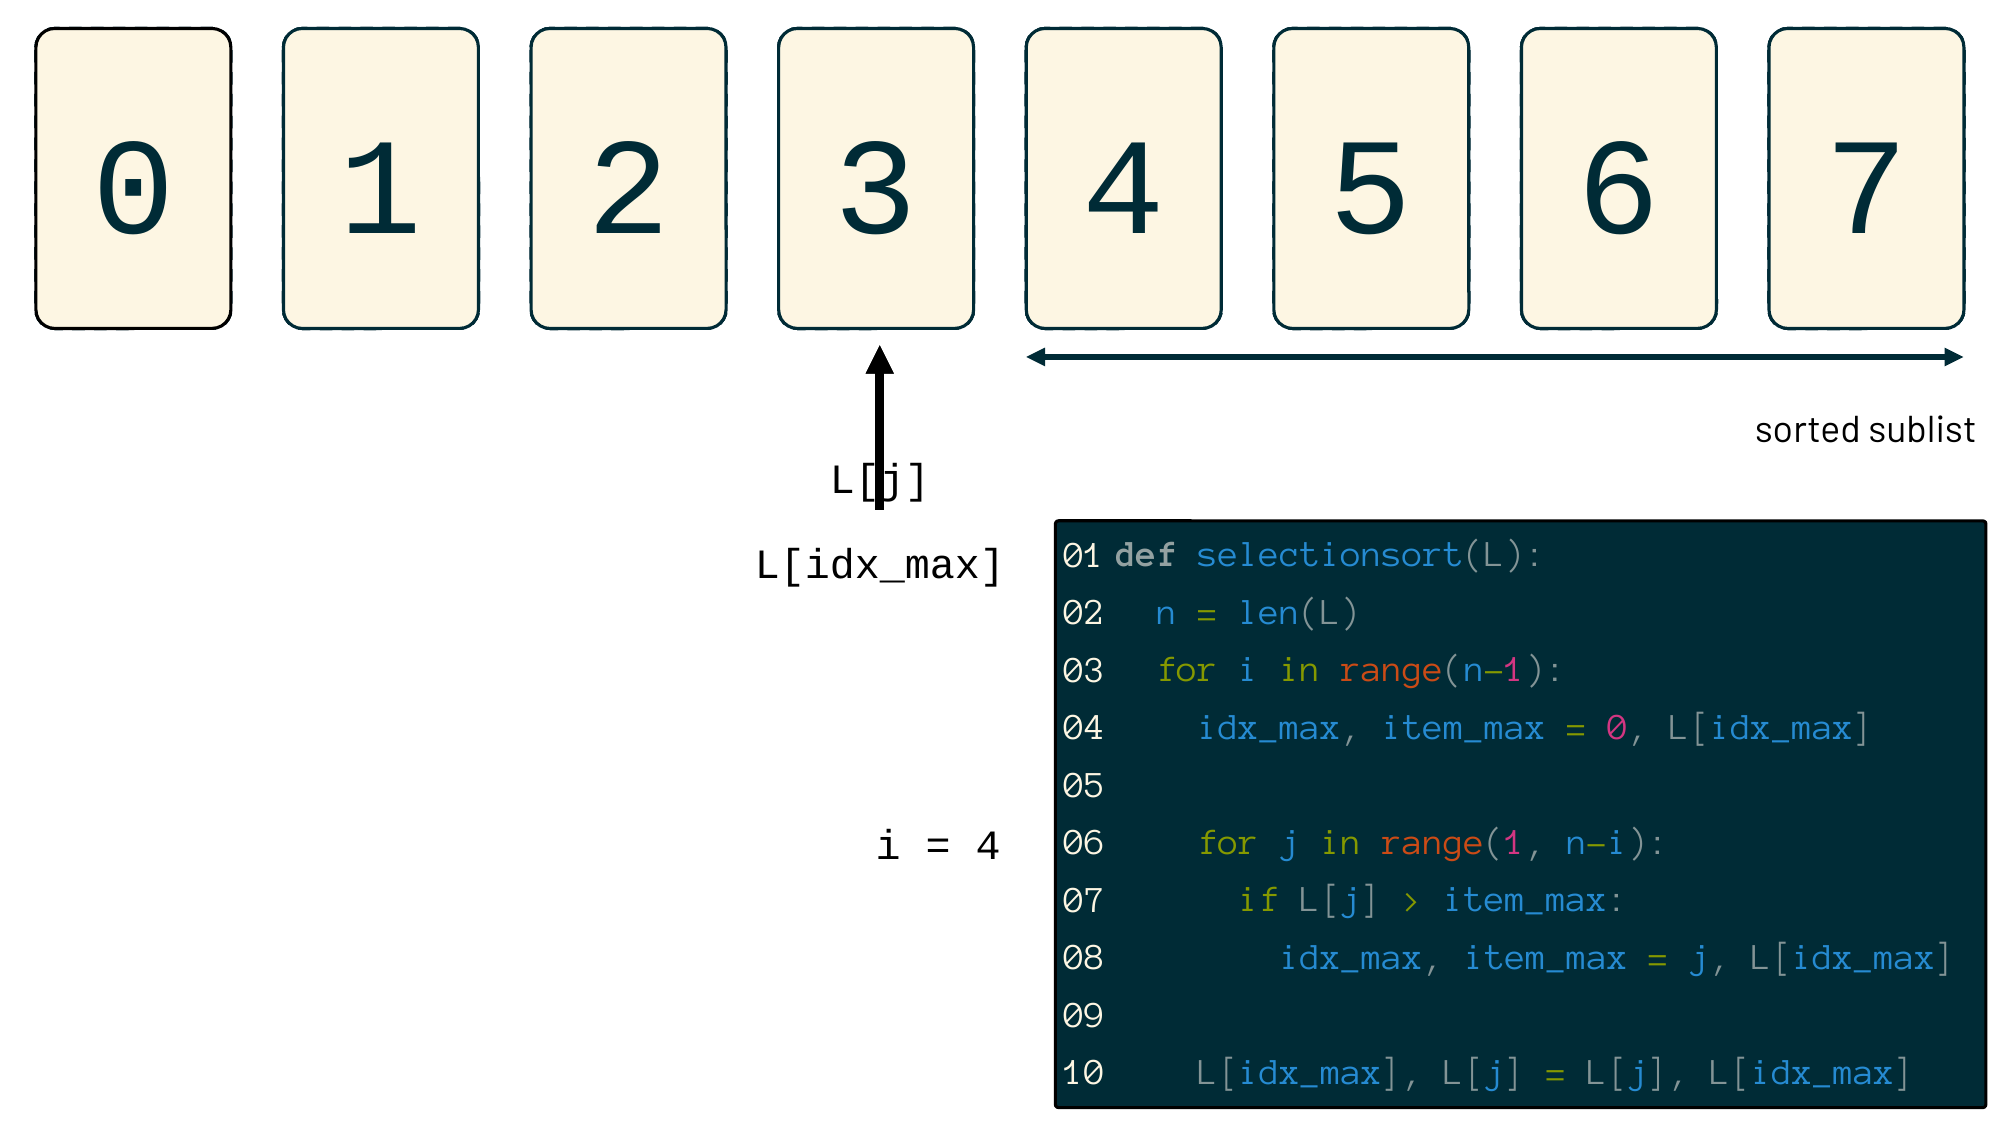

0

1

2

3
4

5

6

7
sorted sublist
L[j]
L[idx_max]
i = 4